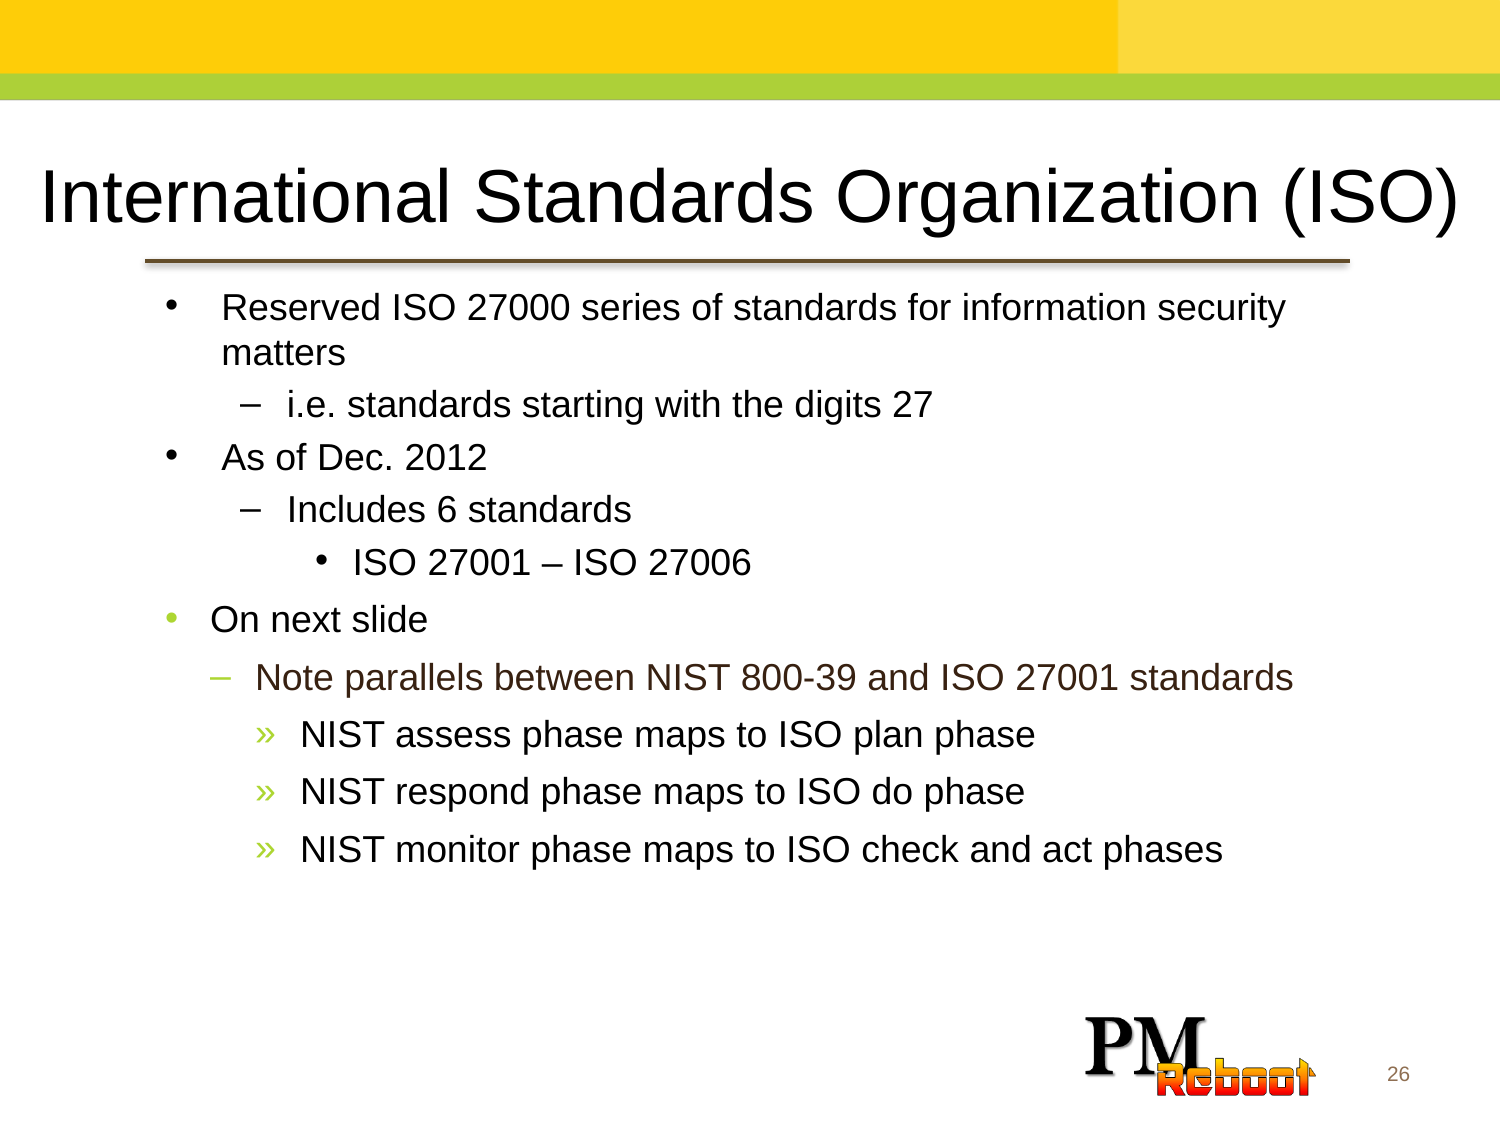

International Standards Organization (ISO)
Reserved ISO 27000 series of standards for information security matters
i.e. standards starting with the digits 27
As of Dec. 2012
Includes 6 standards
ISO 27001 – ISO 27006
On next slide
Note parallels between NIST 800-39 and ISO 27001 standards
NIST assess phase maps to ISO plan phase
NIST respond phase maps to ISO do phase
NIST monitor phase maps to ISO check and act phases
26